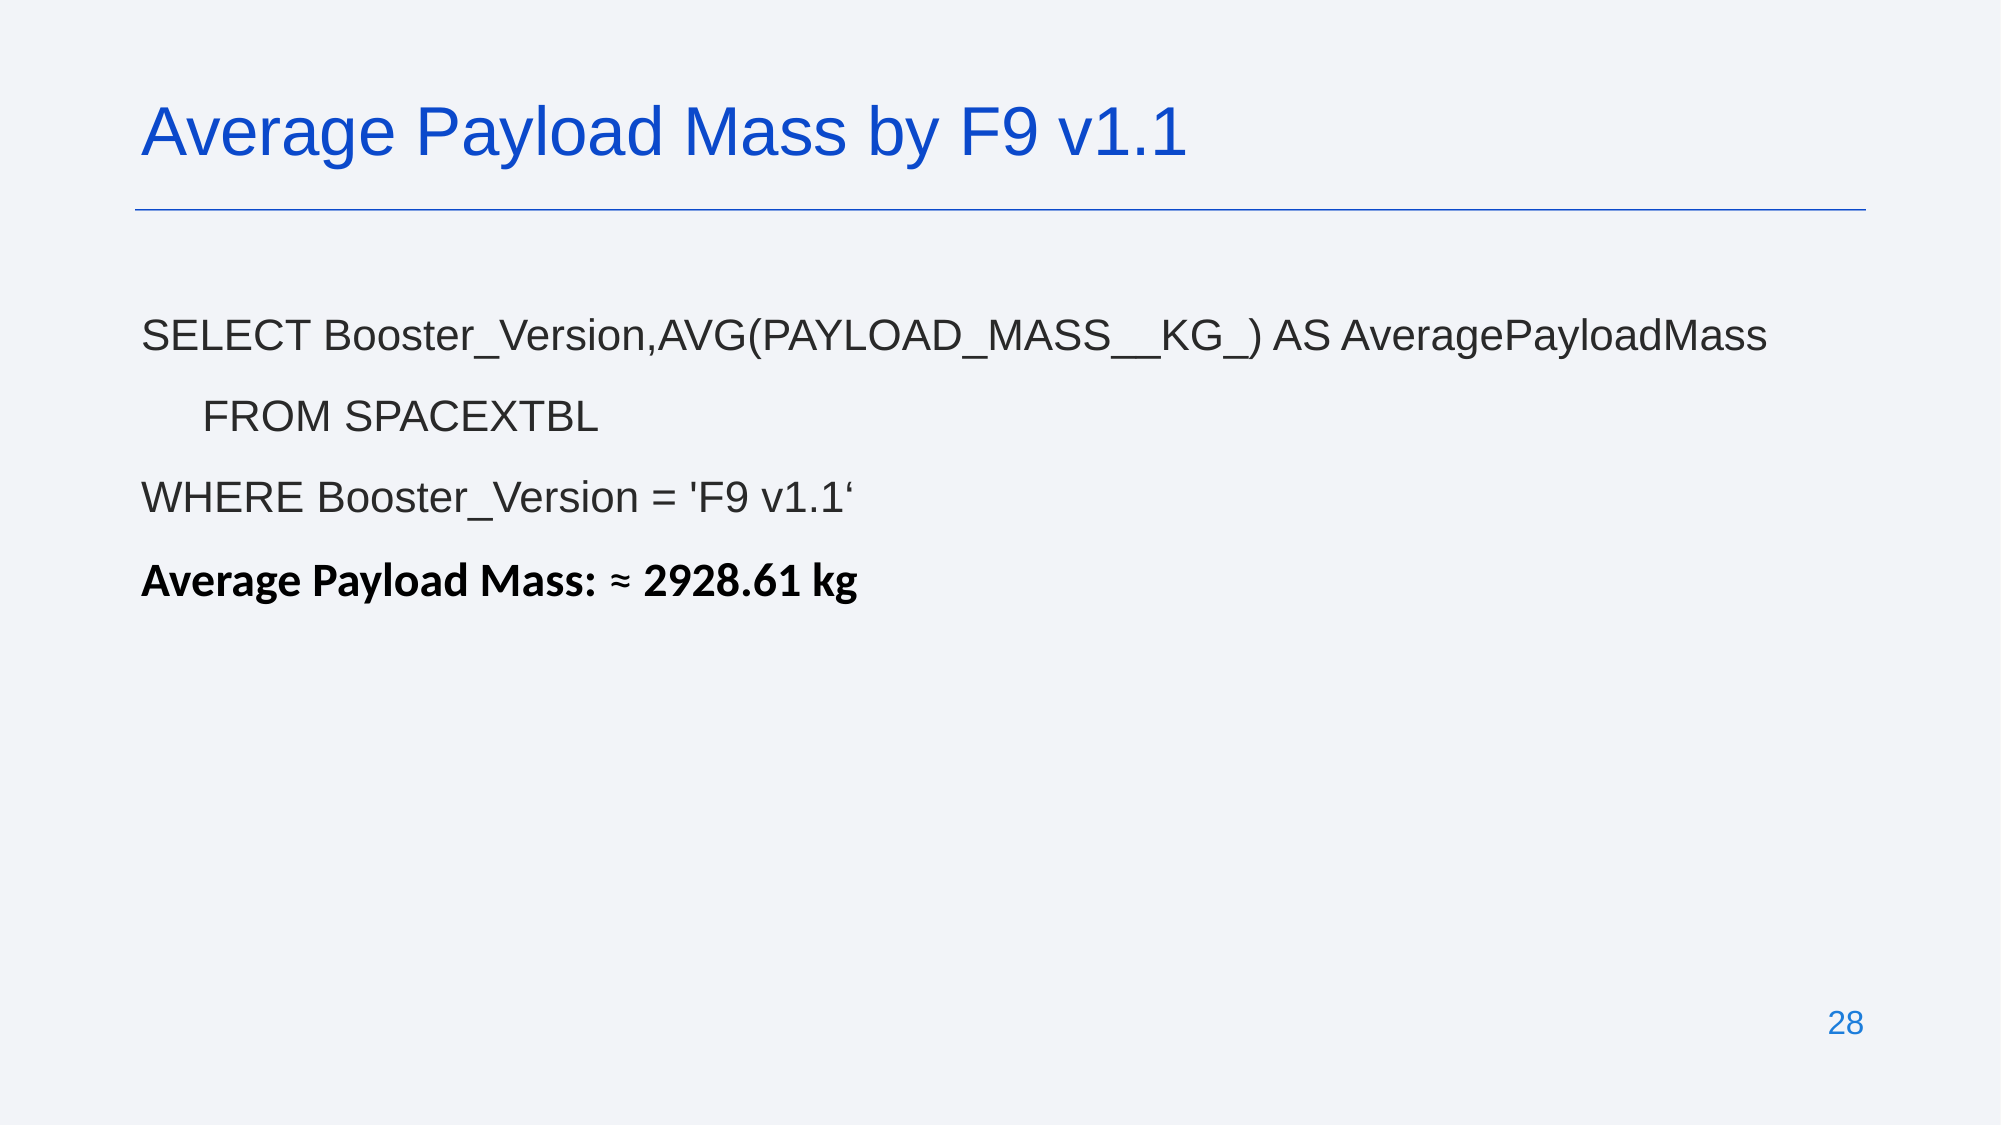

Average Payload Mass by F9 v1.1
SELECT Booster_Version,AVG(PAYLOAD_MASS__KG_) AS AveragePayloadMass
     FROM SPACEXTBL
WHERE Booster_Version = 'F9 v1.1‘
Average Payload Mass: ≈ 2928.61 kg

28